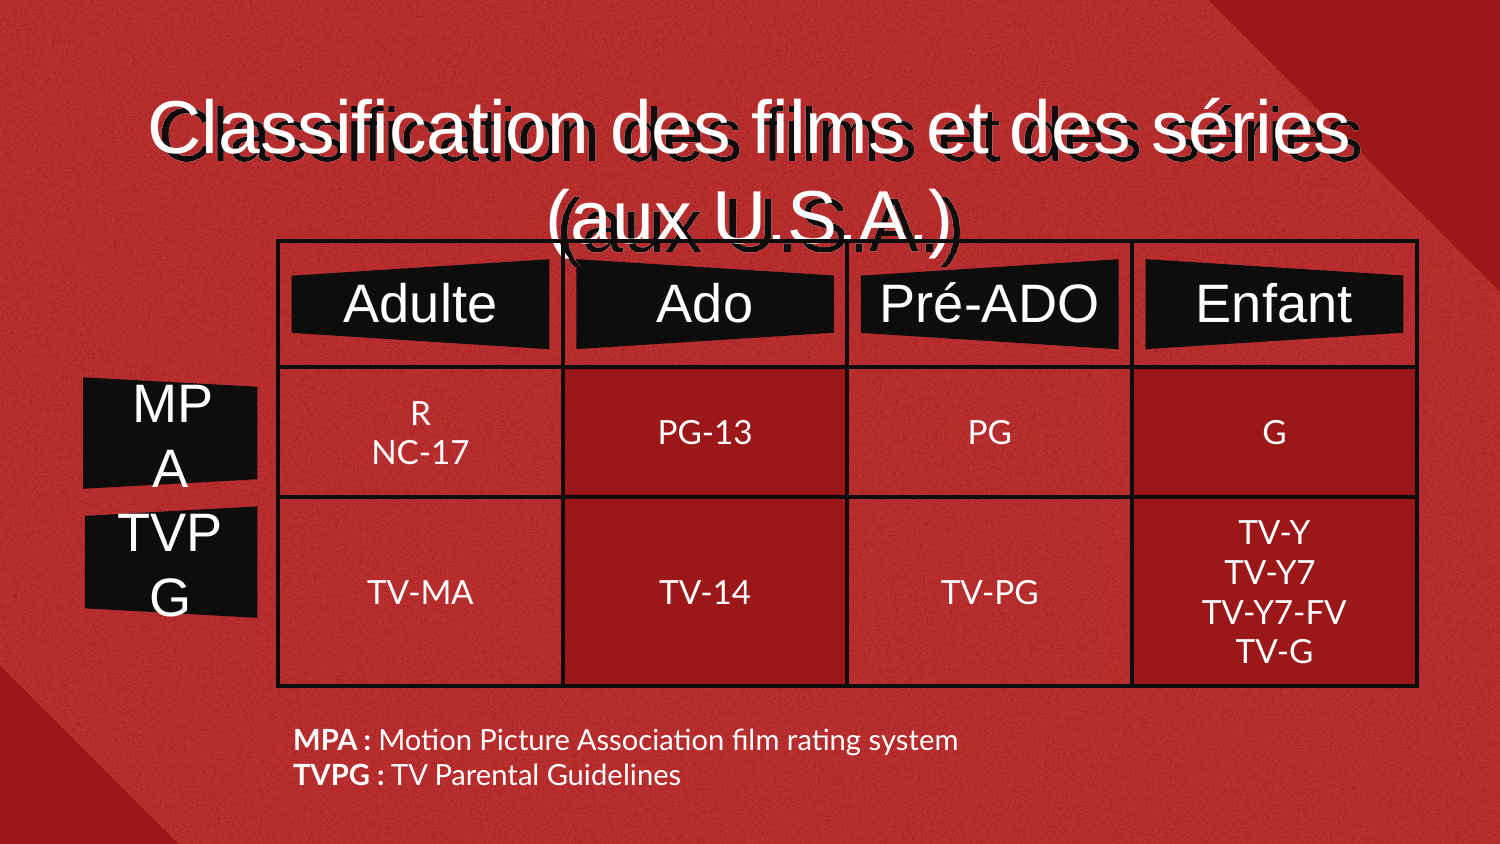

# Classification des films et des séries (aux U.S.A.)
| Adulte | Ado | Pré-ADO | Enfant |
| --- | --- | --- | --- |
| R NC-17 | PG-13 | PG | G |
| TV-MA | TV-14 | TV-PG | TV-Y TV-Y7 TV-Y7-FV TV-G |

MPA

TVPG
MPA : Motion Picture Association film rating system
TVPG : TV Parental Guidelines